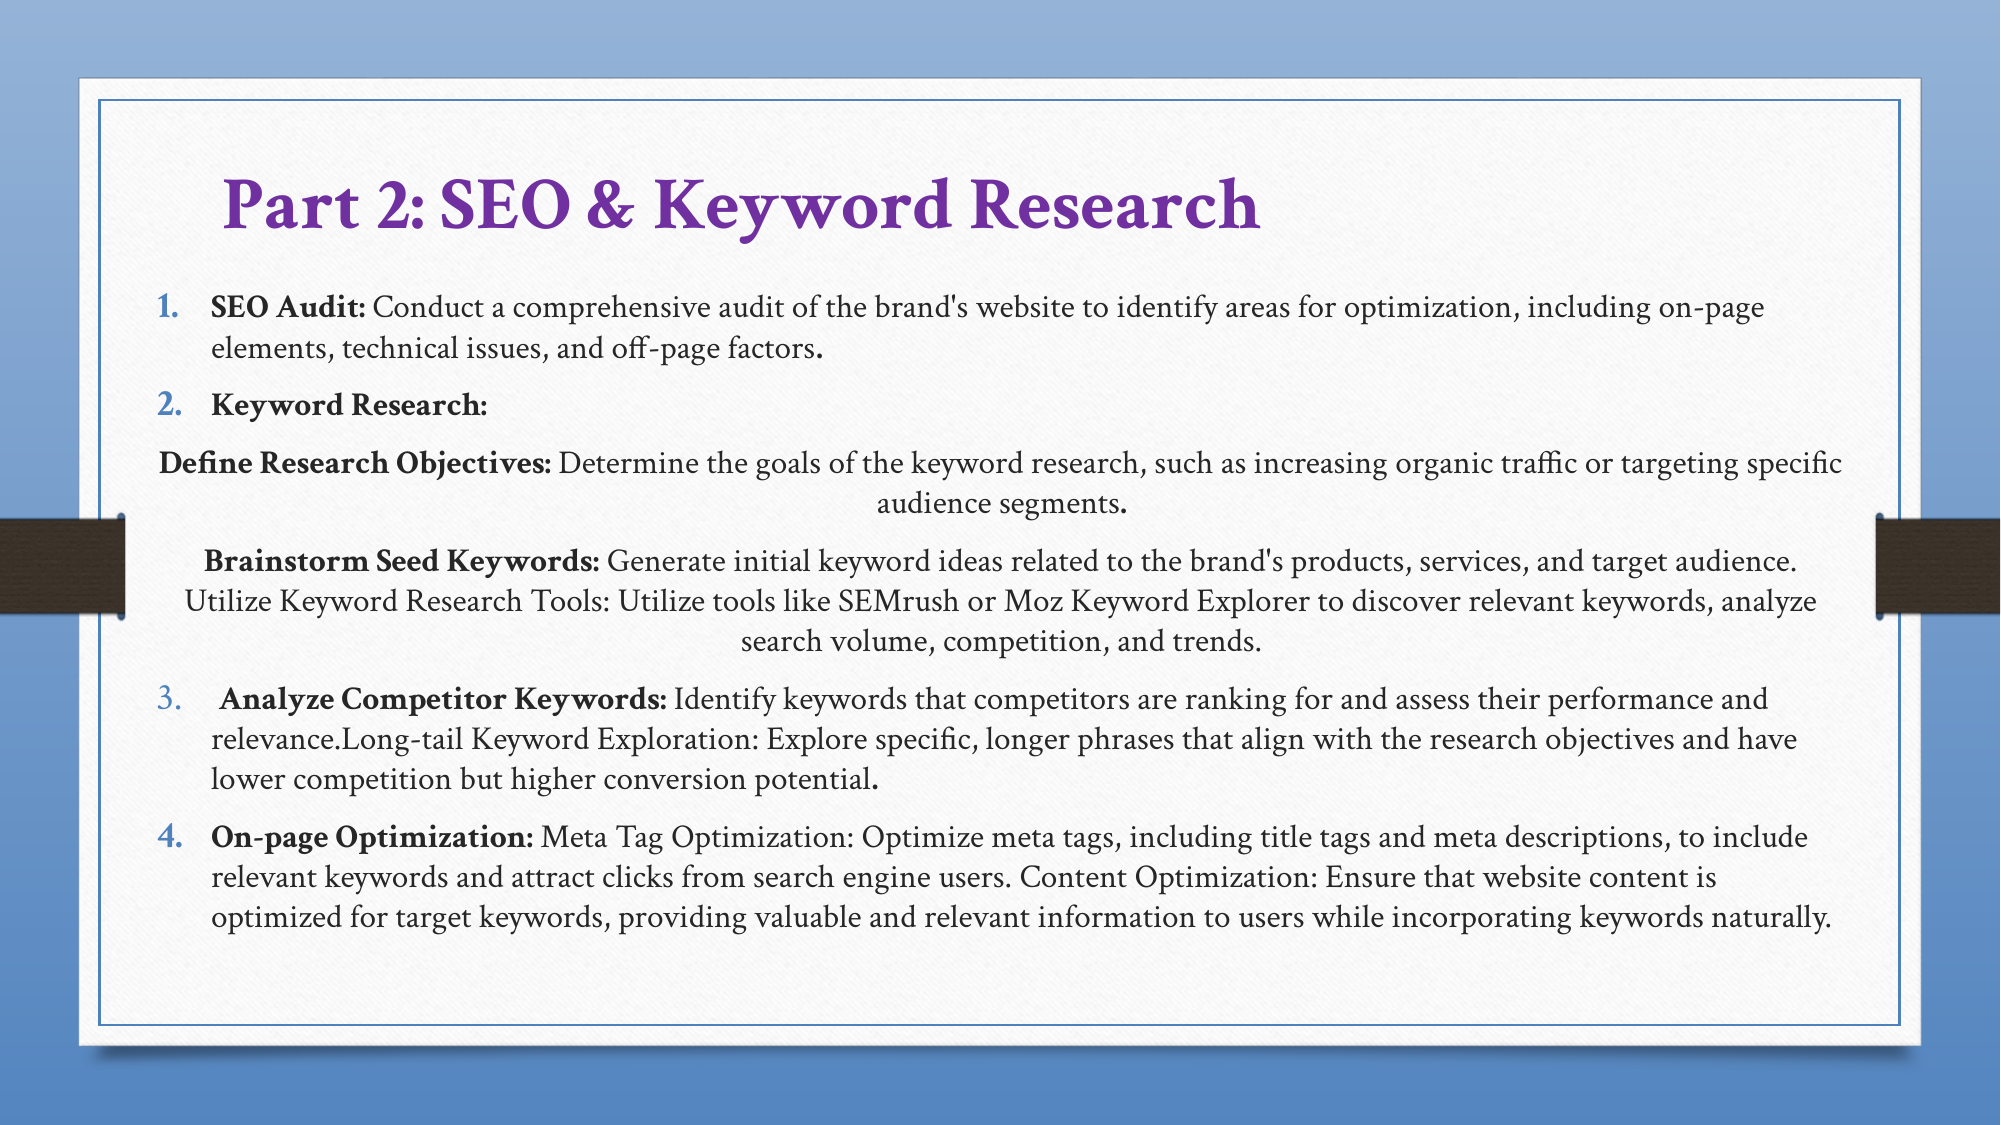

# Part 2: SEO & Keyword Research
SEO Audit: Conduct a comprehensive audit of the brand's website to identify areas for optimization, including on-page elements, technical issues, and off-page factors.
Keyword Research:
Define Research Objectives: Determine the goals of the keyword research, such as increasing organic traffic or targeting specific audience segments.
Brainstorm Seed Keywords: Generate initial keyword ideas related to the brand's products, services, and target audience. Utilize Keyword Research Tools: Utilize tools like SEMrush or Moz Keyword Explorer to discover relevant keywords, analyze search volume, competition, and trends.
 Analyze Competitor Keywords: Identify keywords that competitors are ranking for and assess their performance and relevance.Long-tail Keyword Exploration: Explore specific, longer phrases that align with the research objectives and have lower competition but higher conversion potential.
On-page Optimization: Meta Tag Optimization: Optimize meta tags, including title tags and meta descriptions, to include relevant keywords and attract clicks from search engine users. Content Optimization: Ensure that website content is optimized for target keywords, providing valuable and relevant information to users while incorporating keywords naturally.